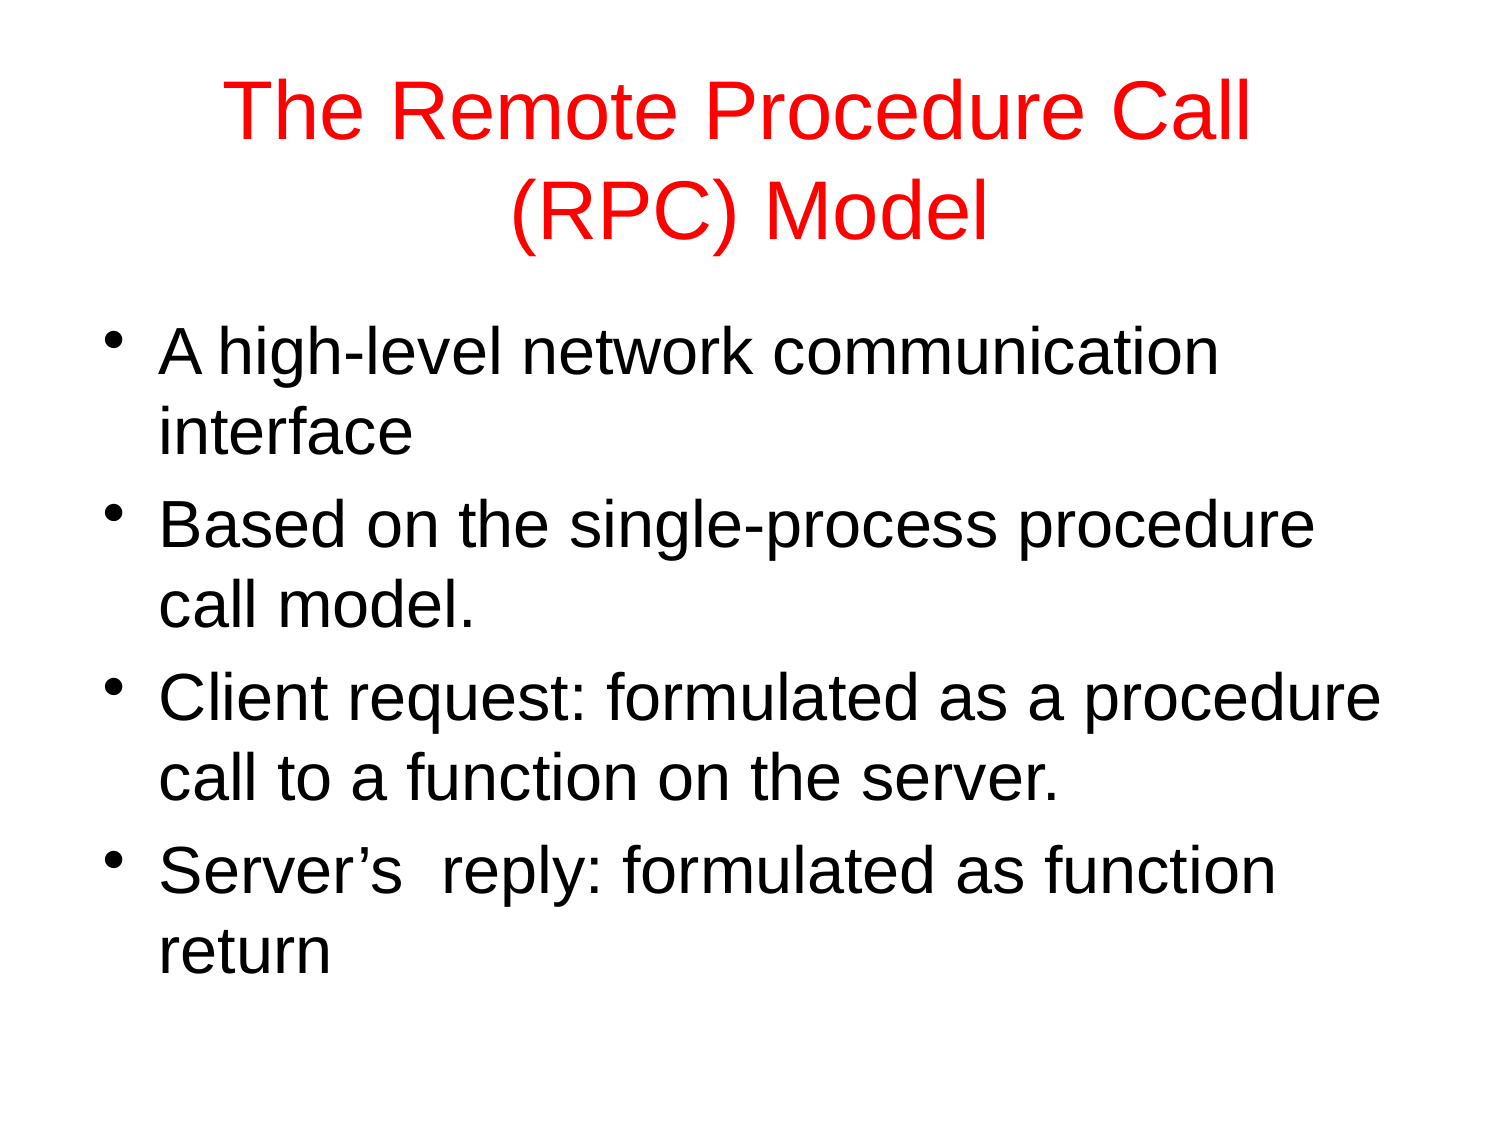

# The Remote Procedure Call  (RPC) Model
A high-level network communication interface
Based on the single-process procedure call model.
Client request: formulated as a procedure call to a function on the server.
Server’s  reply: formulated as function return